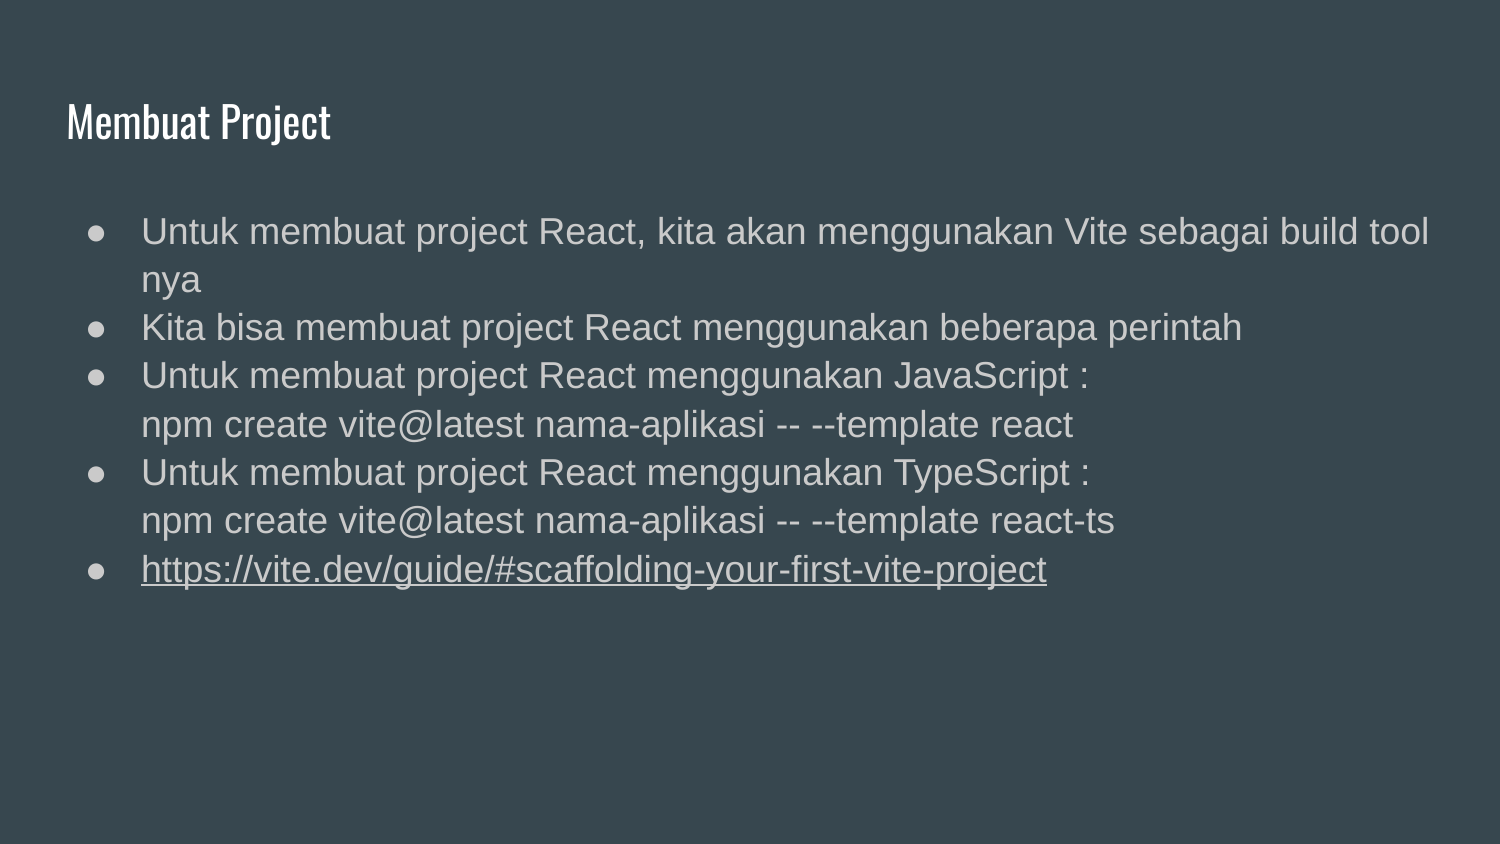

# Membuat Project
Untuk membuat project React, kita akan menggunakan Vite sebagai build tool nya
Kita bisa membuat project React menggunakan beberapa perintah
Untuk membuat project React menggunakan JavaScript :
npm create vite@latest nama-aplikasi -- --template react
Untuk membuat project React menggunakan TypeScript :
npm create vite@latest nama-aplikasi -- --template react-ts
https://vite.dev/guide/#scaffolding-your-first-vite-project